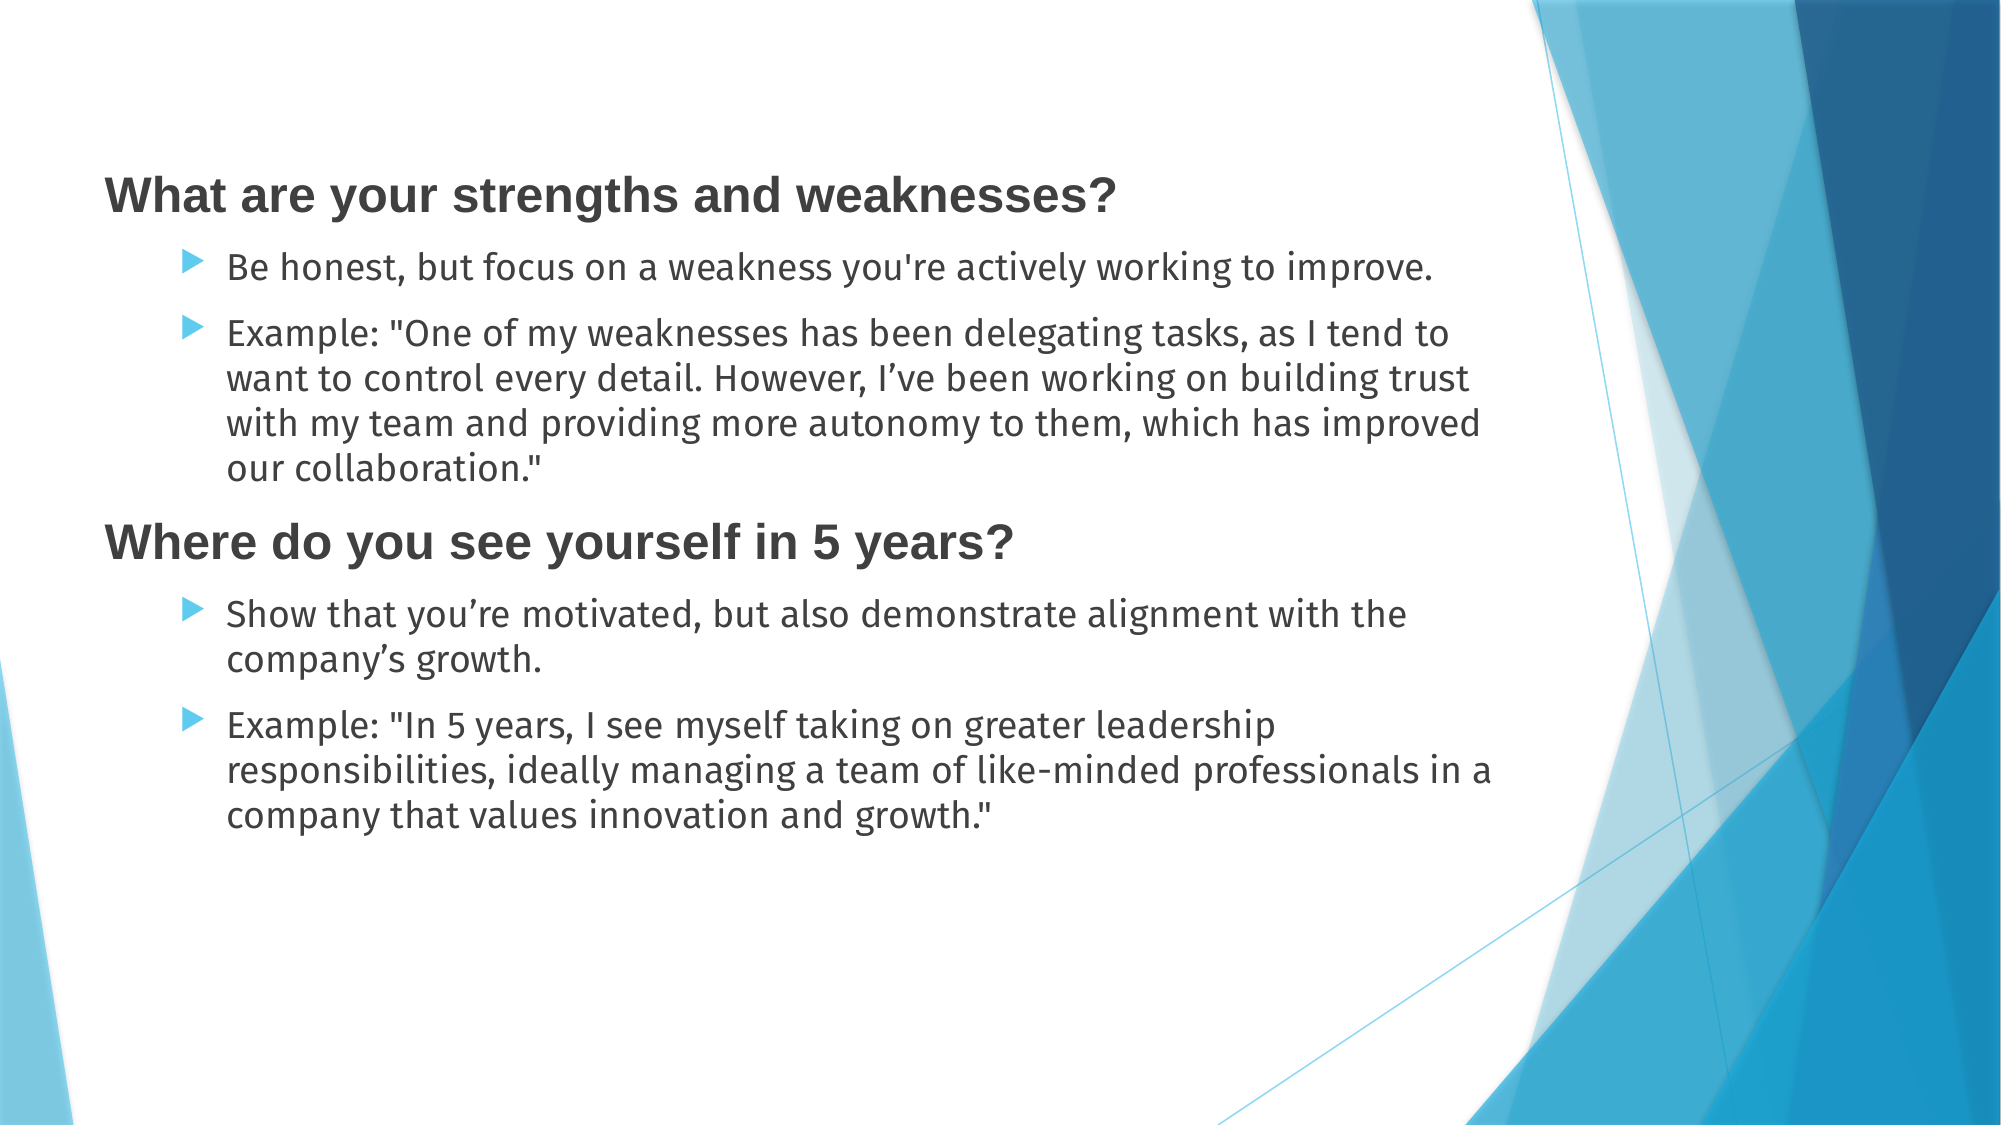

What are your strengths and weaknesses?
Be honest, but focus on a weakness you're actively working to improve.
Example: "One of my weaknesses has been delegating tasks, as I tend to want to control every detail. However, I’ve been working on building trust with my team and providing more autonomy to them, which has improved our collaboration."
Where do you see yourself in 5 years?
Show that you’re motivated, but also demonstrate alignment with the company’s growth.
Example: "In 5 years, I see myself taking on greater leadership responsibilities, ideally managing a team of like-minded professionals in a company that values innovation and growth."